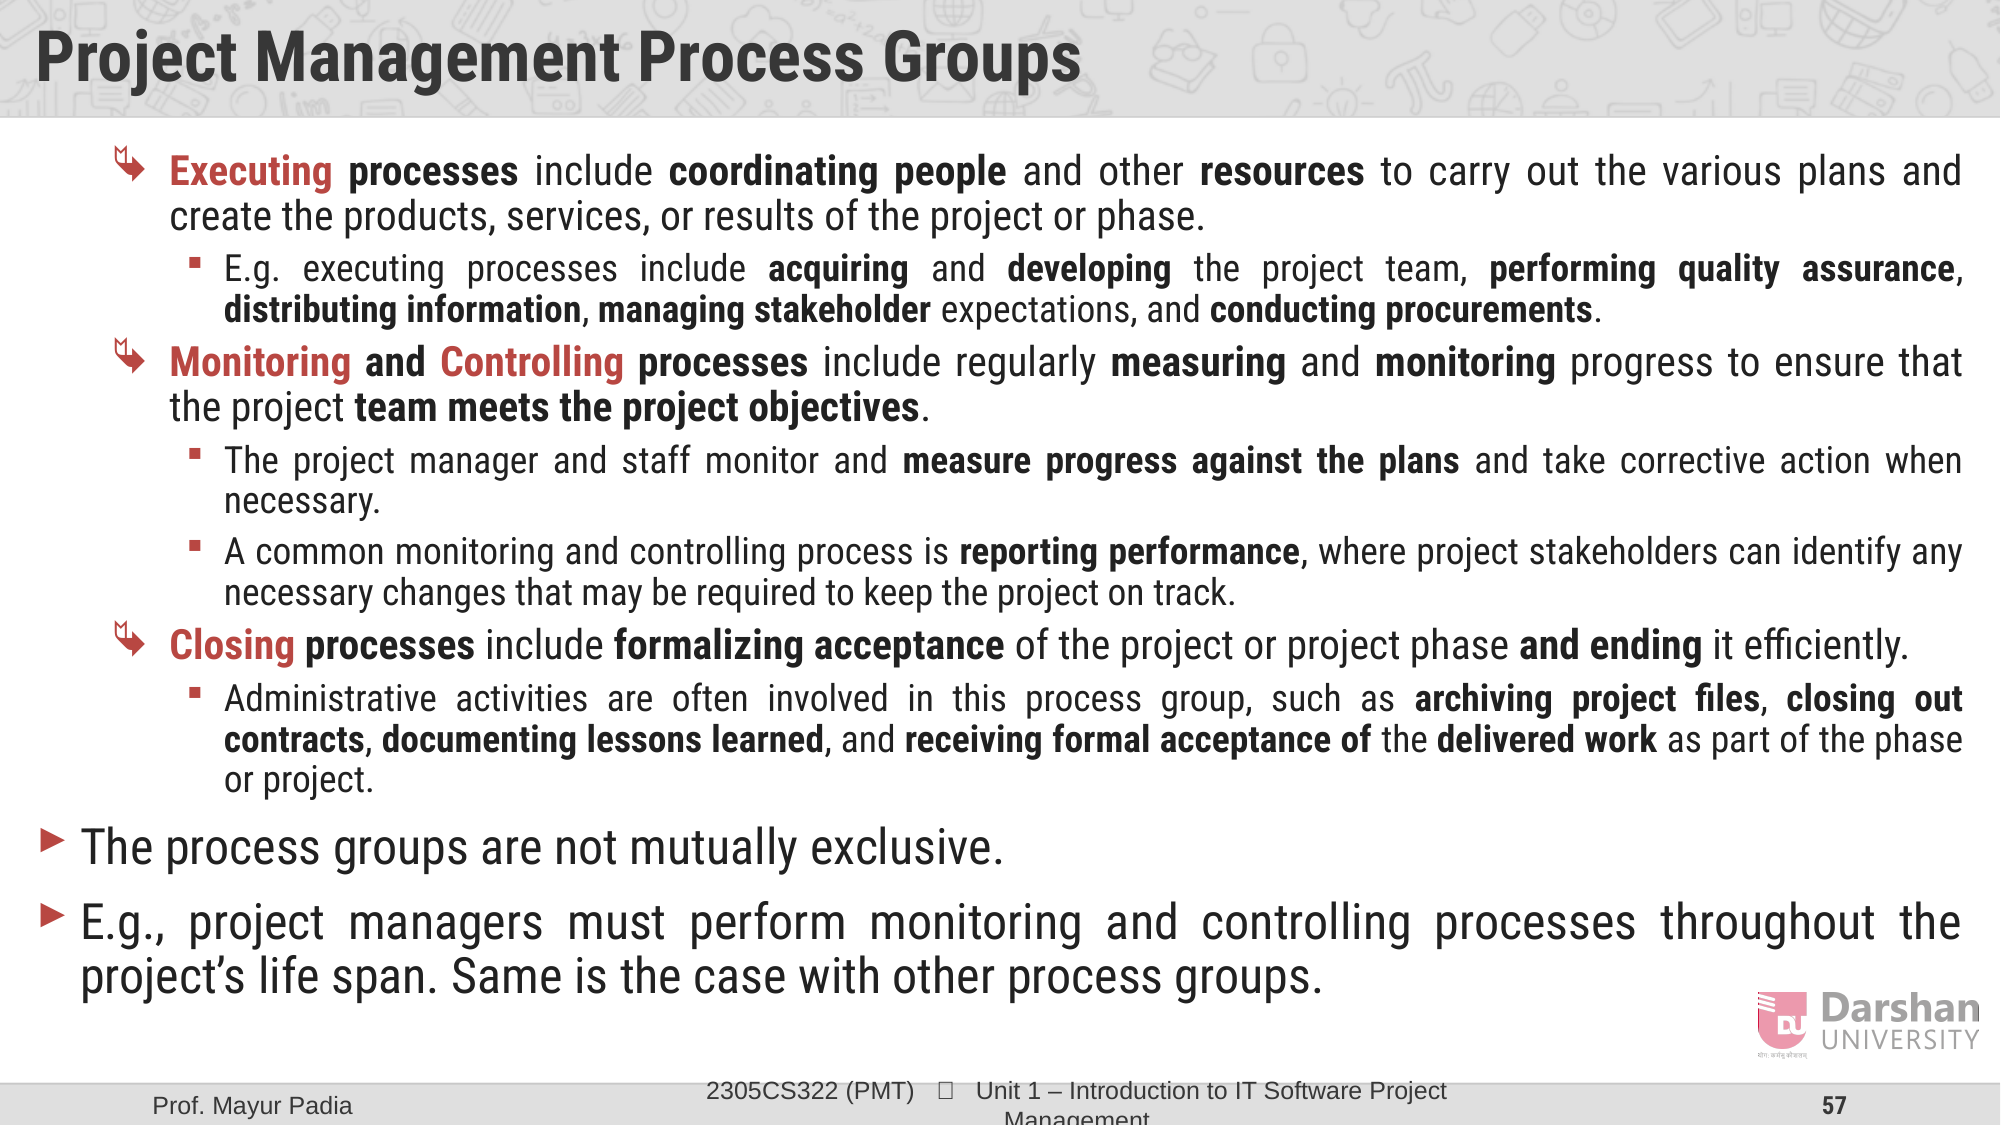

# Project Management Process Groups
Executing processes include coordinating people and other resources to carry out the various plans and create the products, services, or results of the project or phase.
E.g. executing processes include acquiring and developing the project team, performing quality assurance, distributing information, managing stakeholder expectations, and conducting procurements.
Monitoring and Controlling processes include regularly measuring and monitoring progress to ensure that the project team meets the project objectives.
The project manager and staff monitor and measure progress against the plans and take corrective action when necessary.
A common monitoring and controlling process is reporting performance, where project stakeholders can identify any necessary changes that may be required to keep the project on track.
Closing processes include formalizing acceptance of the project or project phase and ending it efficiently.
Administrative activities are often involved in this process group, such as archiving project files, closing out contracts, documenting lessons learned, and receiving formal acceptance of the delivered work as part of the phase or project.
The process groups are not mutually exclusive.
E.g., project managers must perform monitoring and controlling processes throughout the project’s life span. Same is the case with other process groups.